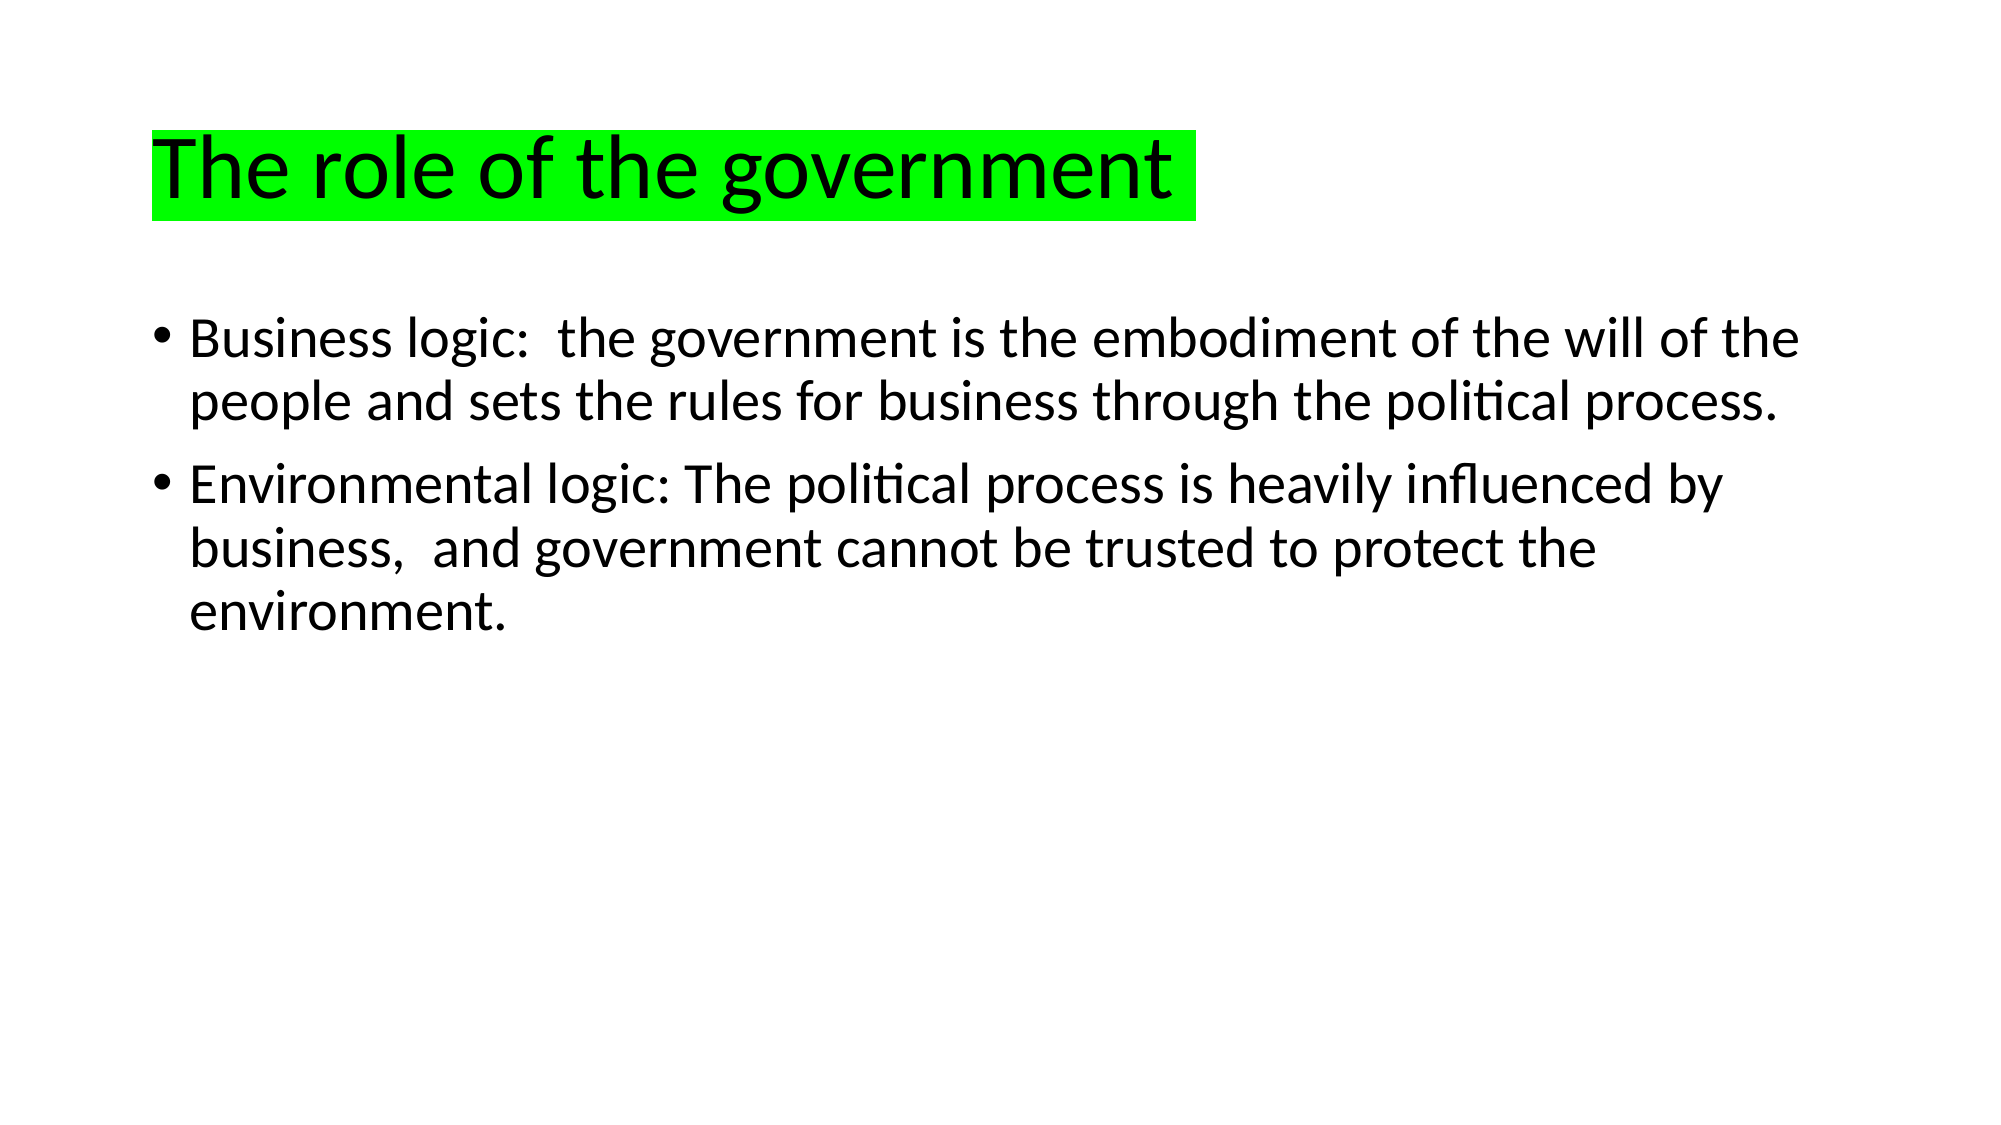

# The role of the government
Business logic:  the government is the embodiment of the will of the people and sets the rules for business through the political process.
Environmental logic: The political process is heavily influenced by business,  and government cannot be trusted to protect the environment.